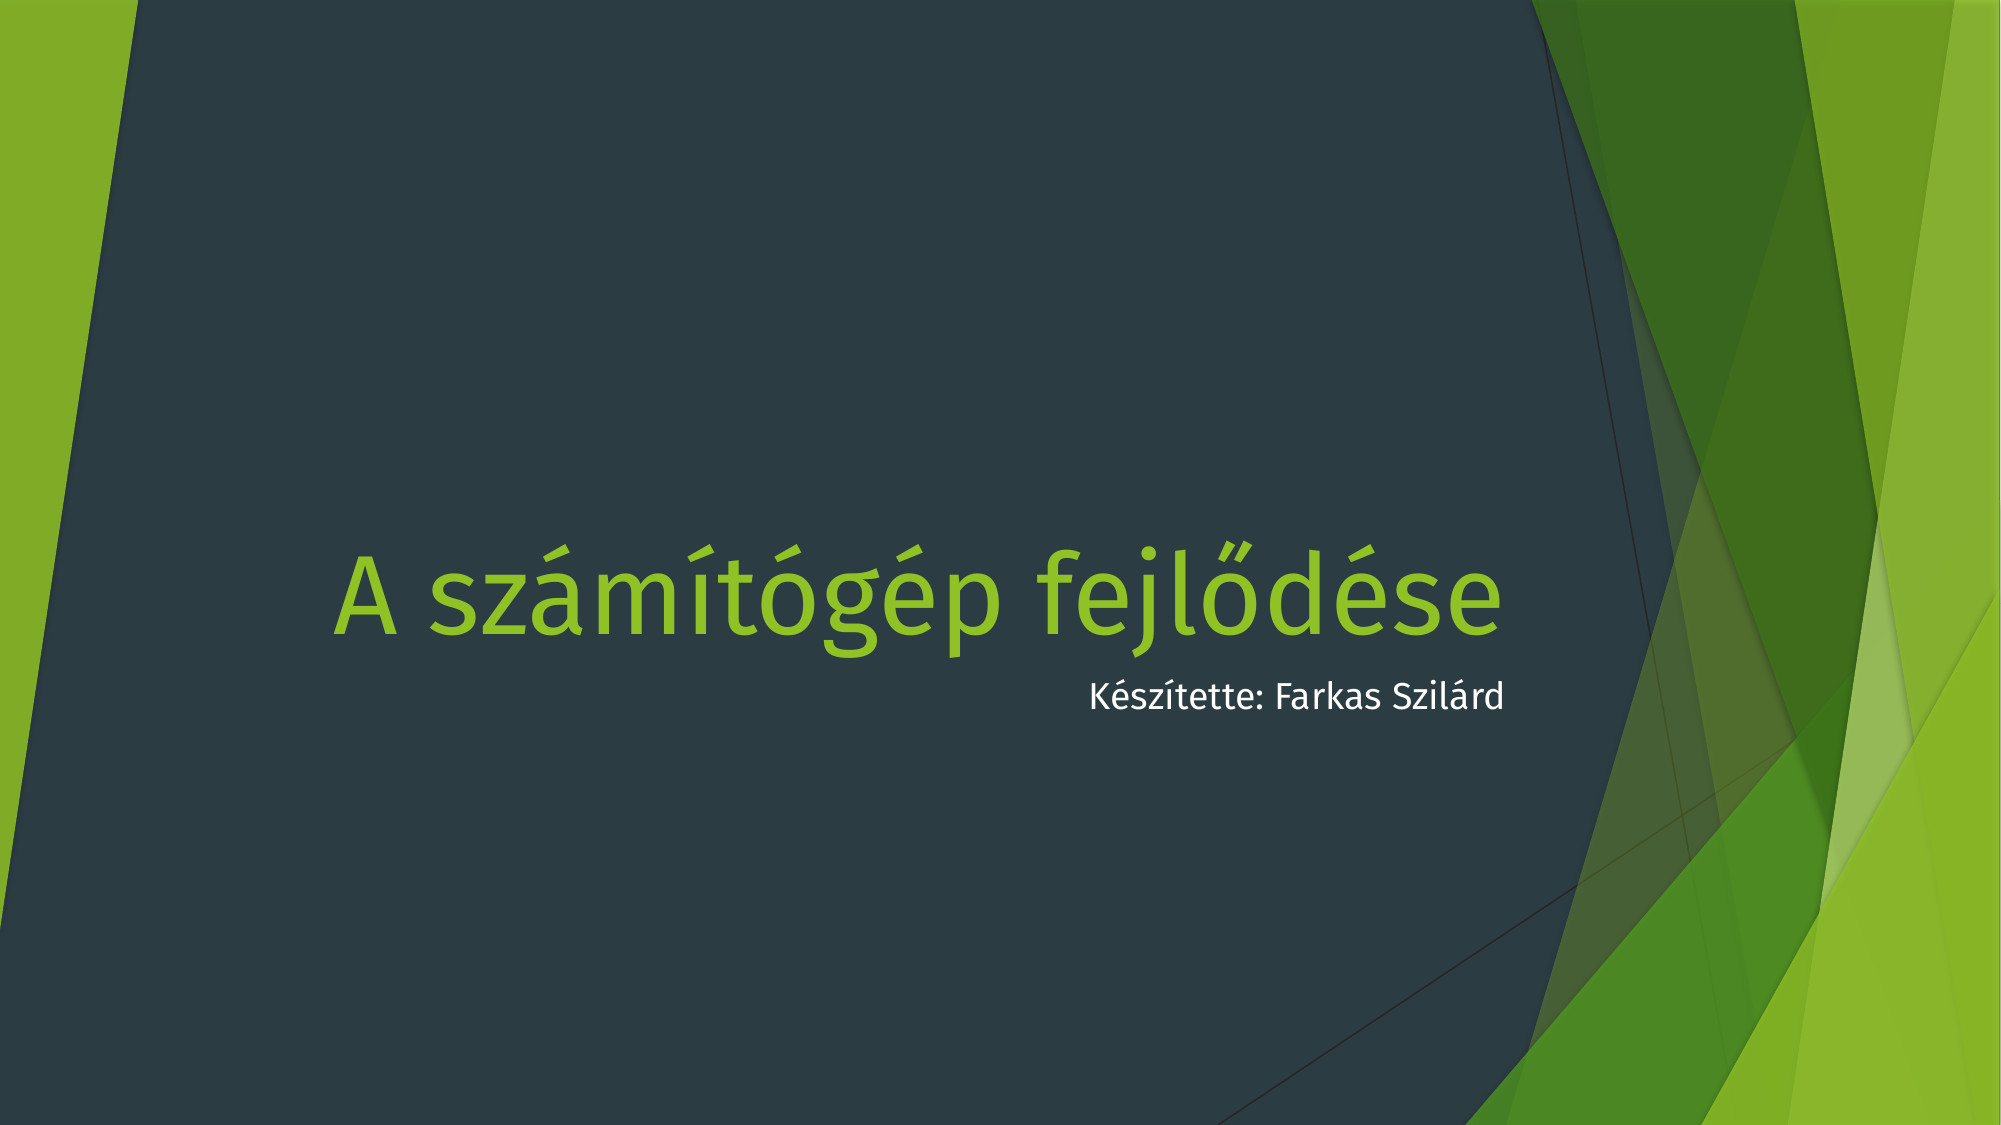

# A számítógép fejlődése
Készítette: Farkas Szilárd